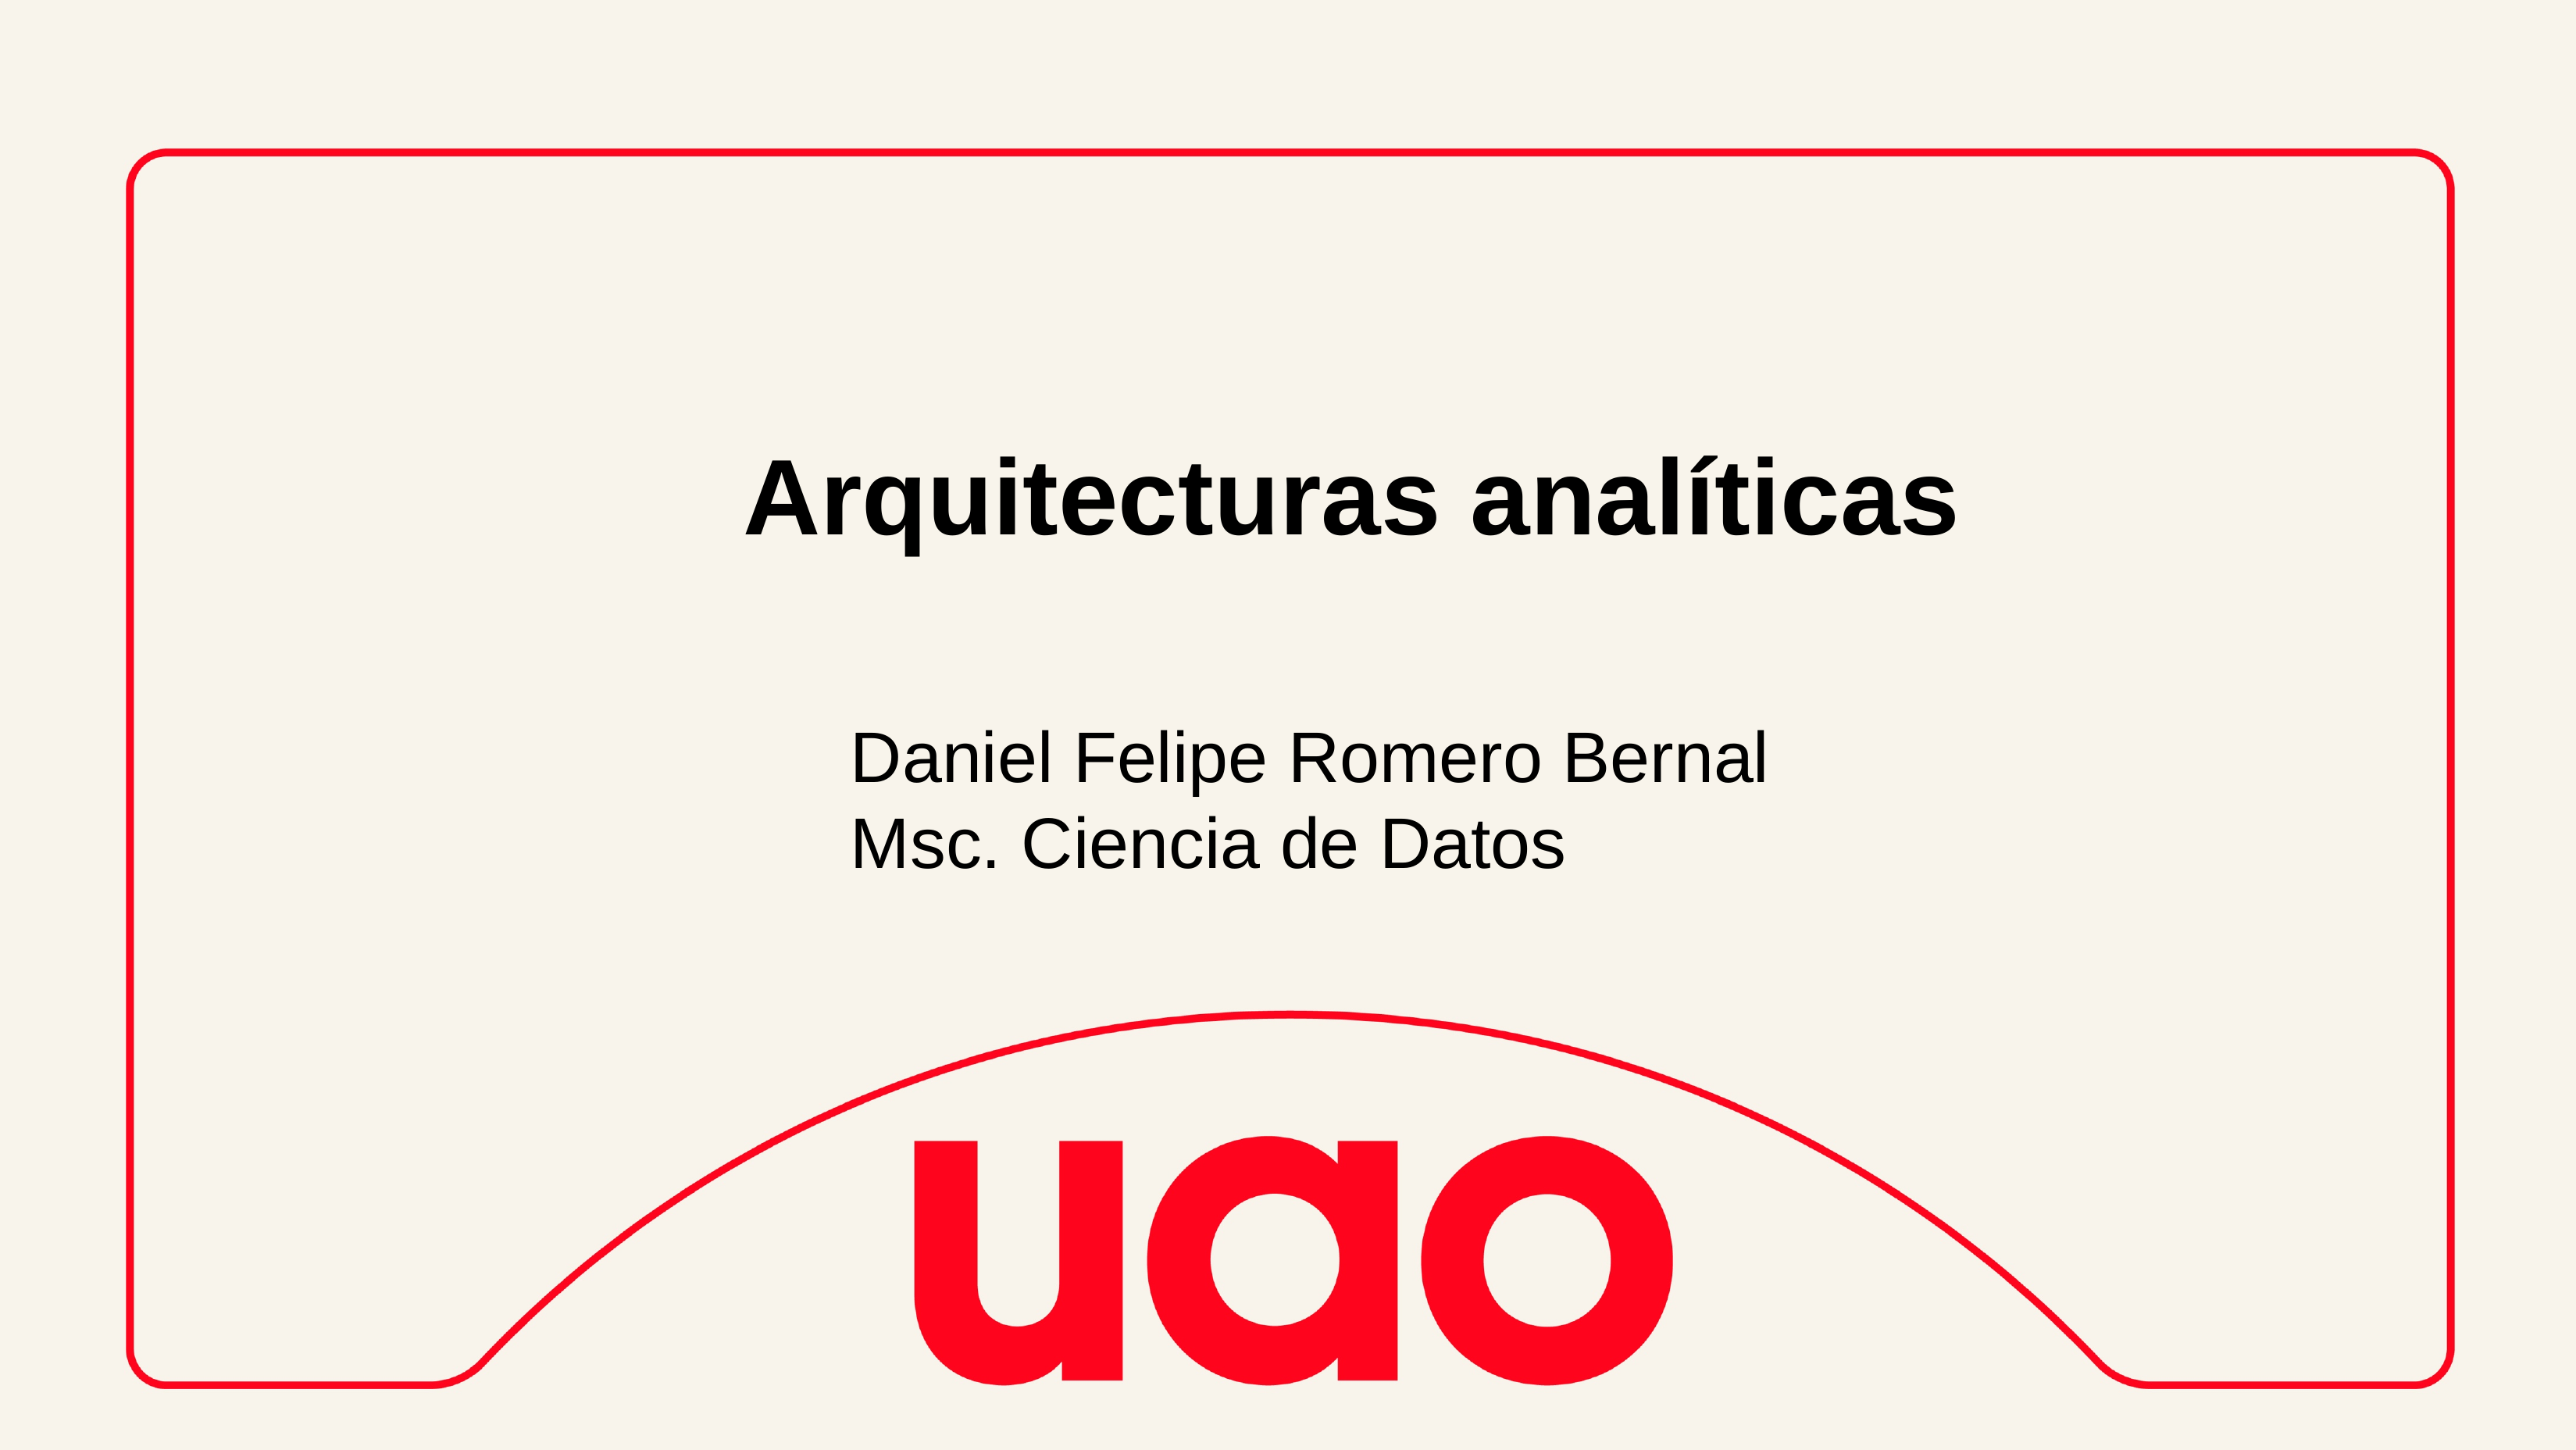

Arquitecturas analíticas
Daniel Felipe Romero Bernal
Msc. Ciencia de Datos